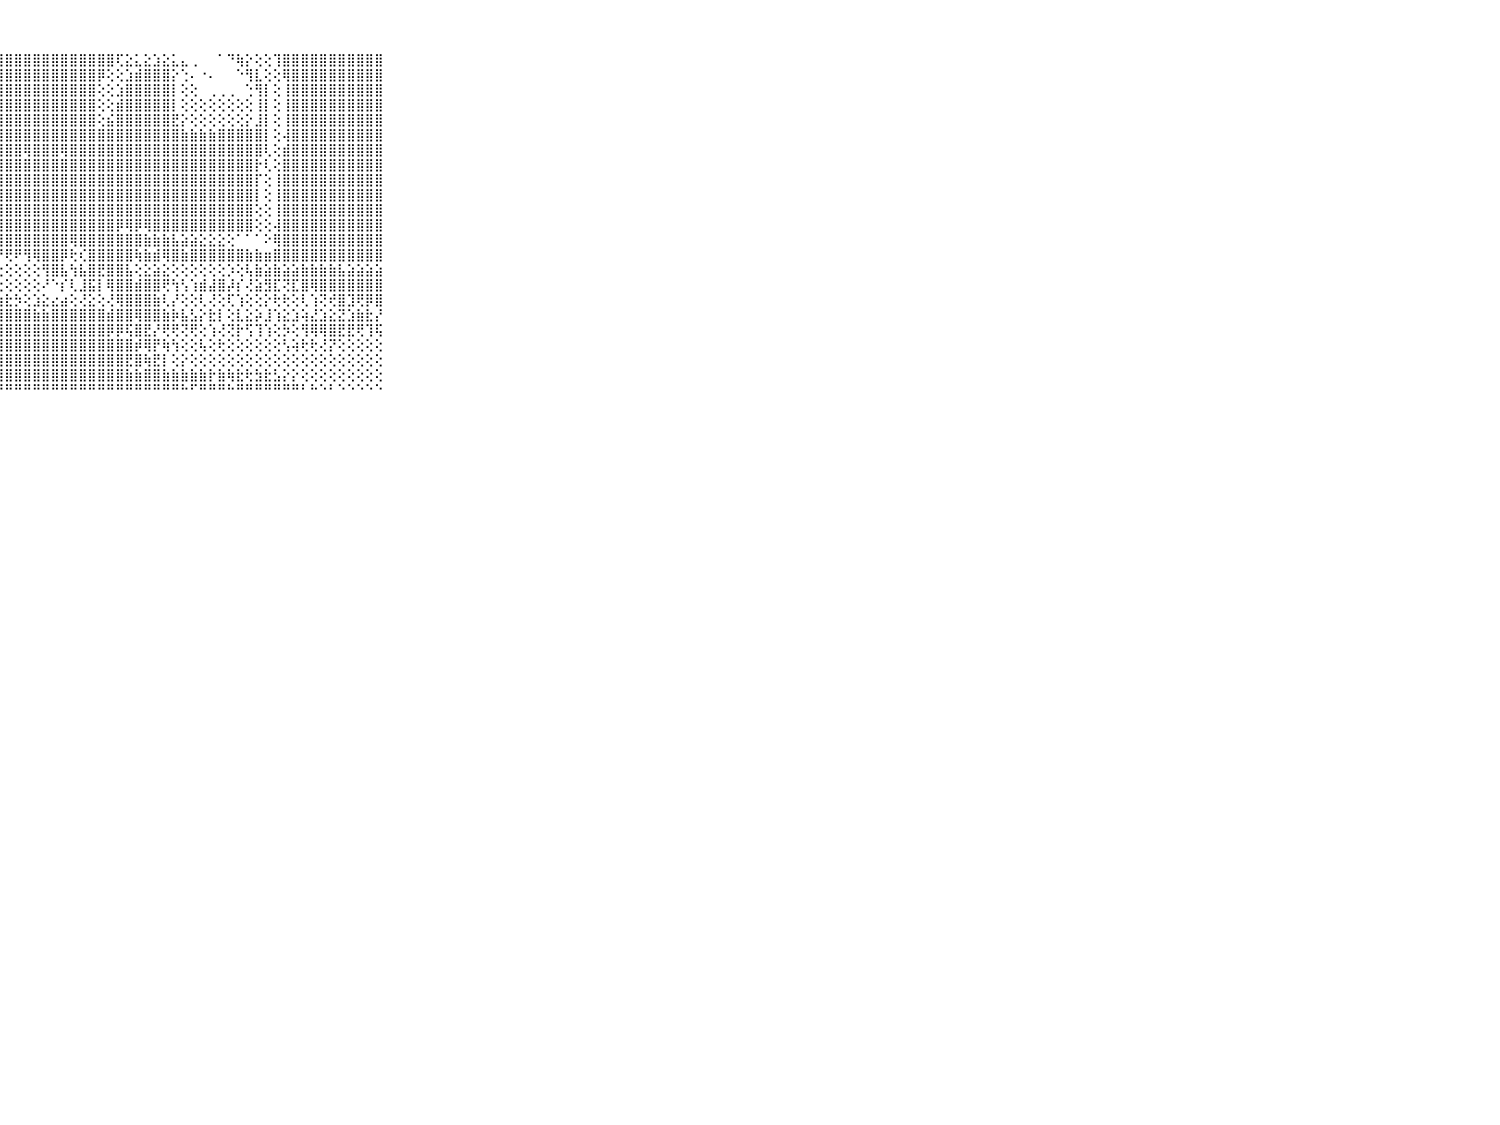

⠀⠀⠀⠀⠀⠀⠀⠀⠀⠀⠀⠀⢕⢕⢕⢕⢻⣿⣿⣿⣿⣿⣿⣿⣿⣿⣿⣿⣿⣿⣿⣿⣿⣿⣿⣿⣿⣿⣿⣿⢏⣕⣅⣕⣱⣕⣅⣄⢀⠀⠀⠁⠙⢷⡕⢕⢕⢹⣿⣿⣿⣿⣿⣿⣿⣿⣿⣿⣿⠀⠀⠀⠀⠀⠀⠀⠀⠀⠀⠀⠀
⠀⠀⠀⠀⠀⠀⠀⠀⠀⠀⠀⢀⢱⣧⡕⢕⢕⢻⣿⣿⣿⣿⣿⣿⣿⣿⣿⣿⣿⣿⣿⣿⣿⣿⣿⣿⣿⣿⡿⢕⢕⣱⣾⣿⣿⣿⡕⢑⠄⠐⠄⠀⠀⠑⢻⣇⢕⢕⢿⣿⣿⣿⣿⣿⣿⣿⣿⣿⣿⠀⠀⠀⠀⠀⠀⠀⠀⠀⠀⠀⠀
⠀⠀⠀⠀⠀⠀⠀⠀⠀⠀⠀⢱⣿⣿⣷⣵⣕⡜⣿⣿⣿⣿⣿⣿⣿⣿⣿⣿⣿⣿⣿⣿⣿⣿⣿⣿⣿⣿⢕⢕⣱⣿⣿⣿⣿⣿⡇⢕⢕⠀⢀⢀⢀⠀⢑⢻⡇⢕⢸⣿⣿⣿⣿⣿⣿⣿⣿⣿⣿⠀⠀⠀⠀⠀⠀⠀⠀⠀⠀⠀⠀
⠀⠀⠀⠀⠀⠀⠀⠀⠀⠀⠀⢸⣿⣿⣿⣿⣿⣿⣿⣿⣿⣿⣿⣿⣿⣿⣿⣿⣿⣿⣿⣿⣿⣿⣿⣿⣿⣿⢕⢕⣾⣿⣿⣿⣿⣿⡇⢕⢕⢕⢕⢕⢕⢕⢕⢸⡇⢕⢸⣿⣿⣿⣿⣿⣿⣿⣿⣿⣿⠀⠀⠀⠀⠀⠀⠀⠀⠀⠀⠀⠀
⠀⠀⠀⠀⠀⠀⠀⠀⠀⠀⠀⢼⣿⣿⣿⣿⣿⣿⣿⣿⣿⣿⣿⣿⣿⣿⣿⣿⣿⣿⣿⣿⣿⣿⣿⣿⣿⣿⢕⣮⣿⣿⣿⣿⣿⣿⣟⡕⢕⢕⢕⢕⢕⢕⡕⣸⡇⢕⢸⣿⣿⣿⣿⣿⣿⣿⣿⣿⣿⠀⠀⠀⠀⠀⠀⠀⠀⠀⠀⠀⠀
⠀⠀⠀⠀⠀⠀⠀⠀⠀⠀⠀⢻⣿⣿⣿⣿⣿⣿⣿⣿⣿⣿⣿⣿⣿⣿⣿⣿⣿⣿⣿⣿⣿⣿⣿⣿⣿⣿⣿⣿⣿⣿⣿⣿⣿⣿⣿⣷⣷⣷⣷⣿⣿⣿⣿⣿⡇⢕⢼⣿⣿⣿⣿⣿⣿⣿⣿⣿⣿⠀⠀⠀⠀⠀⠀⠀⠀⠀⠀⠀⠀
⠀⠀⠀⠀⠀⠀⠀⠀⠀⠀⠀⢸⣿⣿⣿⣿⣿⣿⣿⣿⣿⣿⣿⣿⣿⣿⣿⣿⣿⣿⢿⣿⣿⣿⢿⣿⣿⣿⣿⣿⣿⣿⣿⣿⣿⣿⣿⣿⣿⣿⣿⣿⣿⣿⣿⣿⢇⢕⣾⣿⣿⣿⣿⣿⣿⣿⣿⣿⣿⠀⠀⠀⠀⠀⠀⠀⠀⠀⠀⠀⠀
⠀⠀⠀⠀⠀⠀⠀⠀⠀⠀⠀⢸⣿⣿⣿⣿⣿⣿⣿⣿⣿⣿⣿⣿⣿⣿⣿⣿⣿⣿⣿⣿⣿⣿⣿⣿⣿⣿⣿⣿⣿⣿⣿⣿⣿⣿⣿⣿⣿⣿⣿⣿⣿⣿⣿⡗⢇⢕⣿⣿⣿⣿⣿⣿⣿⣿⣿⣿⣿⠀⠀⠀⠀⠀⠀⠀⠀⠀⠀⠀⠀
⠀⠀⠀⠀⠀⠀⠀⠀⠀⠀⠀⢸⣿⣿⣿⣿⣿⣿⣿⣿⣿⣿⣿⣿⣿⣿⣿⣿⣿⣿⣿⣿⣿⣿⣿⣿⣿⣿⣿⣿⣿⣿⣿⣿⣿⣿⣿⣿⣿⣿⣿⣿⣿⣿⣿⡏⢕⢸⣿⣿⣿⣿⣿⣿⣿⣿⣿⣿⣿⠀⠀⠀⠀⠀⠀⠀⠀⠀⠀⠀⠀
⠀⠀⠀⠀⠀⠀⠀⠀⠀⠀⠀⢸⣿⣿⣿⣿⣿⣿⣿⣿⣿⣿⣿⣿⣿⣿⣿⣿⣿⣿⣿⣿⣿⣿⣿⣿⣿⣿⣿⣿⣿⣿⣿⣿⣿⣿⣿⣿⣿⣿⣿⣿⣿⣿⣿⡇⢕⢸⣿⣿⣿⣿⣿⣿⣿⣿⣿⣿⣿⠀⠀⠀⠀⠀⠀⠀⠀⠀⠀⠀⠀
⠀⠀⠀⠀⠀⠀⠀⠀⠀⠀⠀⢸⣿⣿⣿⣿⣿⣿⣿⣿⣿⣿⣿⣿⣿⣿⣿⣿⣿⣿⣿⣿⣿⣿⣿⣿⣿⣿⣿⣿⣿⣿⣿⣿⣿⣿⣿⣿⣿⣿⣿⣿⣿⣿⣿⢕⢕⢸⣿⣿⣿⣿⣿⣿⣿⣿⣿⣿⣿⠀⠀⠀⠀⠀⠀⠀⠀⠀⠀⠀⠀
⠀⠀⠀⠀⠀⠀⠀⠀⠀⠀⠀⠸⢿⢿⢿⣿⣿⣿⣿⣿⣿⣿⣿⣿⣿⣿⣿⣿⣿⣿⣿⣿⣿⣿⣿⣿⣿⣿⣿⣿⡿⢿⡿⢿⣿⣿⣿⣿⣿⣿⣿⣿⣿⣿⣿⢕⢕⢼⣿⣿⣿⣿⣿⣿⣿⣿⣿⣿⣿⠀⠀⠀⠀⠀⠀⠀⠀⠀⠀⠀⠀
⠀⠀⠀⠀⠀⠀⠀⠀⠀⠀⠀⠐⢕⢕⢕⢕⢕⠕⠜⣿⣿⣿⣿⣿⣿⣿⣿⣿⣿⣿⣿⣿⣿⣿⣿⢿⣿⣿⣿⣿⣿⣿⣿⣷⣷⣷⣧⣵⣵⣕⣕⣕⢕⠁⠁⠁⠕⢿⣿⣿⣿⣿⣿⣿⣿⣿⣿⣿⣿⠀⠀⠀⠀⠀⠀⠀⠀⠀⠀⠀⠀
⠀⠀⠀⠀⠀⠀⠀⠀⠀⠀⠀⠀⠑⠑⠑⠑⠁⠘⠁⠈⠑⠟⠏⠝⠝⠟⢝⡝⢟⠟⢻⢿⣿⣿⡿⢗⢎⣿⣿⣿⣿⣿⢷⣷⣾⢿⣿⣷⣿⣿⣿⣿⣿⣿⣷⣷⣶⣿⣿⣿⣿⣿⣿⣿⣿⣿⣿⣿⣿⠀⠀⠀⠀⠀⠀⠀⠀⠀⠀⠀⠀
⠀⠀⠀⠀⠀⠀⠀⠀⠀⠀⠀⢕⣵⣕⣵⡱⣵⡕⢕⢕⡕⣕⣕⢕⢕⢕⢕⢕⢕⢕⢕⢕⢻⣿⣧⢳⣧⣿⣟⣿⣿⣧⢕⣕⣵⣕⢕⢕⢕⢕⢕⢕⡱⢕⢧⣷⣵⣷⣵⣵⣷⣷⣷⣷⣧⣵⣵⣵⣵⠀⠀⠀⠀⠀⠀⠀⠀⠀⠀⠀⠀
⠀⠀⠀⠀⠀⠀⠀⠀⠀⠀⠀⢸⣿⣿⣿⣿⣿⣷⣾⣽⣵⣷⡷⣵⣇⢸⡵⢕⢕⢕⢕⢕⠜⠑⡎⢇⣸⣯⡇⢿⣿⣿⣾⣿⣿⢟⢳⢣⢱⣾⣼⣿⡼⡎⢜⣵⣻⣏⢝⣏⣿⢿⣿⣿⣿⣿⣿⣿⣿⠀⠀⠀⠀⠀⠀⠀⠀⠀⠀⠀⠀
⠀⠀⠀⠀⠀⠀⠀⠀⠀⠀⠀⢸⣿⣿⣿⣿⣿⣿⣿⣿⣿⣿⣿⣿⣷⣾⣿⣷⣗⡳⢕⣱⣕⣔⣴⢕⢜⣕⢕⢜⢿⣿⣿⣿⣷⢇⡜⢕⢕⢇⢜⢕⢏⢱⢕⢕⡕⢗⢗⢕⢇⢱⢝⢞⣿⣹⢟⡿⣿⠀⠀⠀⠀⠀⠀⠀⠀⠀⠀⠀⠀
⠀⠀⠀⠀⠀⠀⠀⠀⠀⠀⠀⢸⣿⣿⣿⣿⣿⣿⣿⣿⣿⣿⣿⣿⣿⣿⣿⣿⣿⣿⣿⣷⣷⣿⣿⣿⣿⣿⣿⣾⣿⣿⢿⣿⣿⣷⡷⣧⣣⡕⣗⡇⢕⣇⣕⡵⣸⢱⣕⣱⢵⣜⣱⣕⣝⣱⣷⣗⡜⠀⠀⠀⠀⠀⠀⠀⠀⠀⠀⠀⠀
⠀⠀⠀⠀⠀⠀⠀⠀⠀⠀⠀⢸⣿⣿⣿⣿⣿⣿⣿⣿⣿⣿⣿⣿⣿⣿⣿⣿⣿⣿⣿⣿⣿⣿⣿⣿⣿⣿⣿⡿⡿⢯⣿⣟⡜⢟⢟⢝⢟⢕⢱⢜⢝⡗⢫⢹⢱⢕⡳⢕⢻⢿⢿⣿⣟⣟⢟⢹⢯⠀⠀⠀⠀⠀⠀⠀⠀⠀⠀⠀⠀
⠀⠀⠀⠀⠀⠀⠀⠀⠀⠀⠀⢸⢿⣯⣿⣿⣿⣿⣿⣿⣿⣿⣿⣿⣿⣿⣿⣿⣿⣿⣿⣿⣿⣿⣿⣿⣿⣿⣿⣿⣿⣿⡾⢿⡟⢷⢳⢕⢕⢧⢕⢗⢕⢕⢕⢕⢕⢕⢣⢵⢗⢗⢜⡝⢕⢕⢕⢕⢕⠀⠀⠀⠀⠀⠀⠀⠀⠀⠀⠀⠀
⠀⠀⠀⠀⠀⠀⠀⠀⠀⠀⠀⠕⢝⣿⣿⣿⣿⡿⢿⢿⢿⢿⣿⢟⢽⣿⣿⣿⣿⣿⣿⣿⣿⣿⣿⣿⣿⣿⣿⣿⣿⣟⣿⢷⣟⡇⢕⡕⢕⢕⢕⢕⢕⢕⢕⢕⢕⢕⢕⢕⢕⢕⢕⢕⢕⢕⢕⢕⢕⠀⠀⠀⠀⠀⠀⠀⠀⠀⠀⠀⠀
⠀⠀⠀⠀⠀⠀⠀⠀⠀⠀⠀⢔⢜⣿⣷⣿⣿⣿⣿⣿⣿⣿⣿⣷⣿⣿⣿⣿⣿⣿⣿⣿⣿⣿⣿⣿⣿⣿⣿⣿⣿⣷⣷⣿⣿⣷⣷⣷⣷⣷⡗⣷⢷⣗⢗⣳⣗⣣⡕⡕⢕⢕⢕⢕⢕⢕⢕⢕⢕⠀⠀⠀⠀⠀⠀⠀⠀⠀⠀⠀⠀
⠀⠀⠀⠀⠀⠀⠀⠀⠀⠀⠀⠑⠑⠑⠛⠛⠛⠛⠛⠛⠛⠛⠛⠛⠛⠛⠛⠛⠛⠛⠛⠛⠛⠛⠛⠛⠛⠛⠛⠛⠛⠛⠛⠛⠛⠛⠛⠓⠋⠛⠛⠛⠓⠛⠛⠛⠛⠛⠛⠛⠃⠓⠑⠃⠑⠑⠑⠑⠑⠀⠀⠀⠀⠀⠀⠀⠀⠀⠀⠀⠀